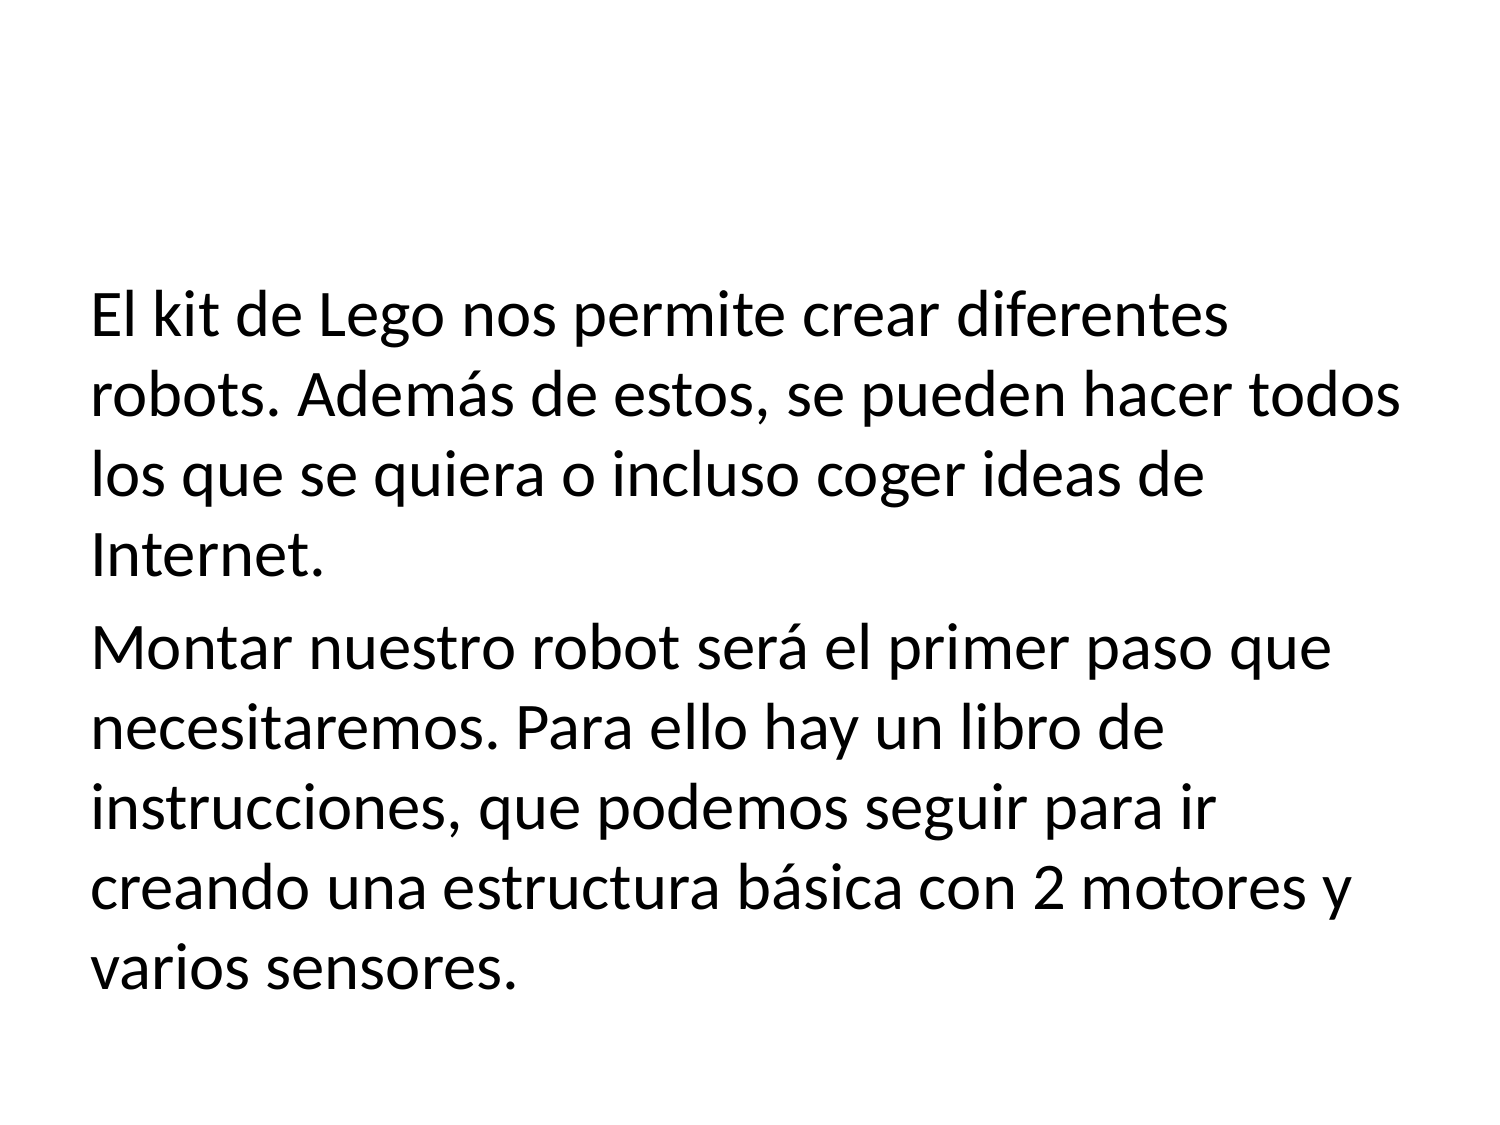

El kit de Lego nos permite crear diferentes robots. Además de estos, se pueden hacer todos los que se quiera o incluso coger ideas de Internet.
Montar nuestro robot será el primer paso que necesitaremos. Para ello hay un libro de instrucciones, que podemos seguir para ir creando una estructura básica con 2 motores y varios sensores.